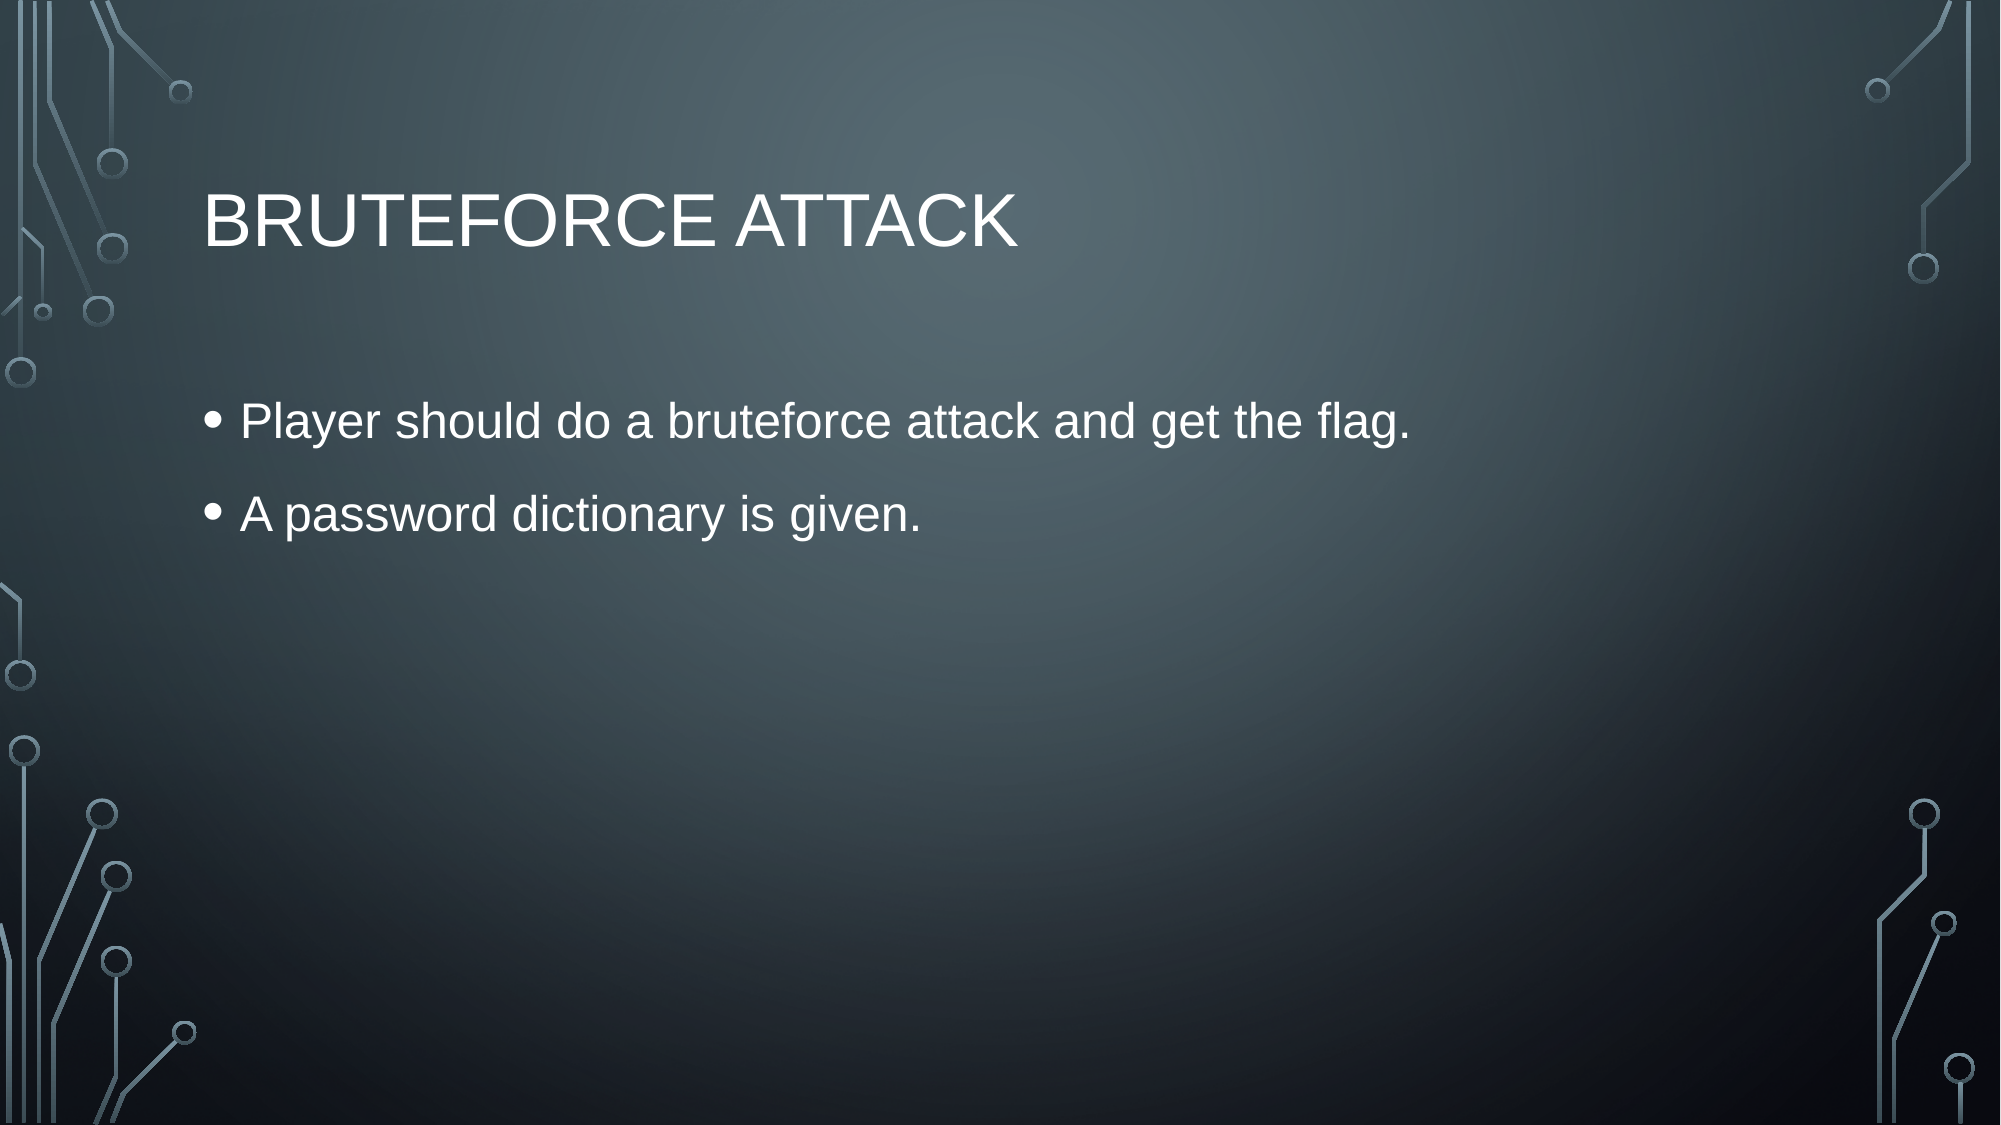

# Bruteforce attack
Player should do a bruteforce attack and get the flag.
A password dictionary is given.